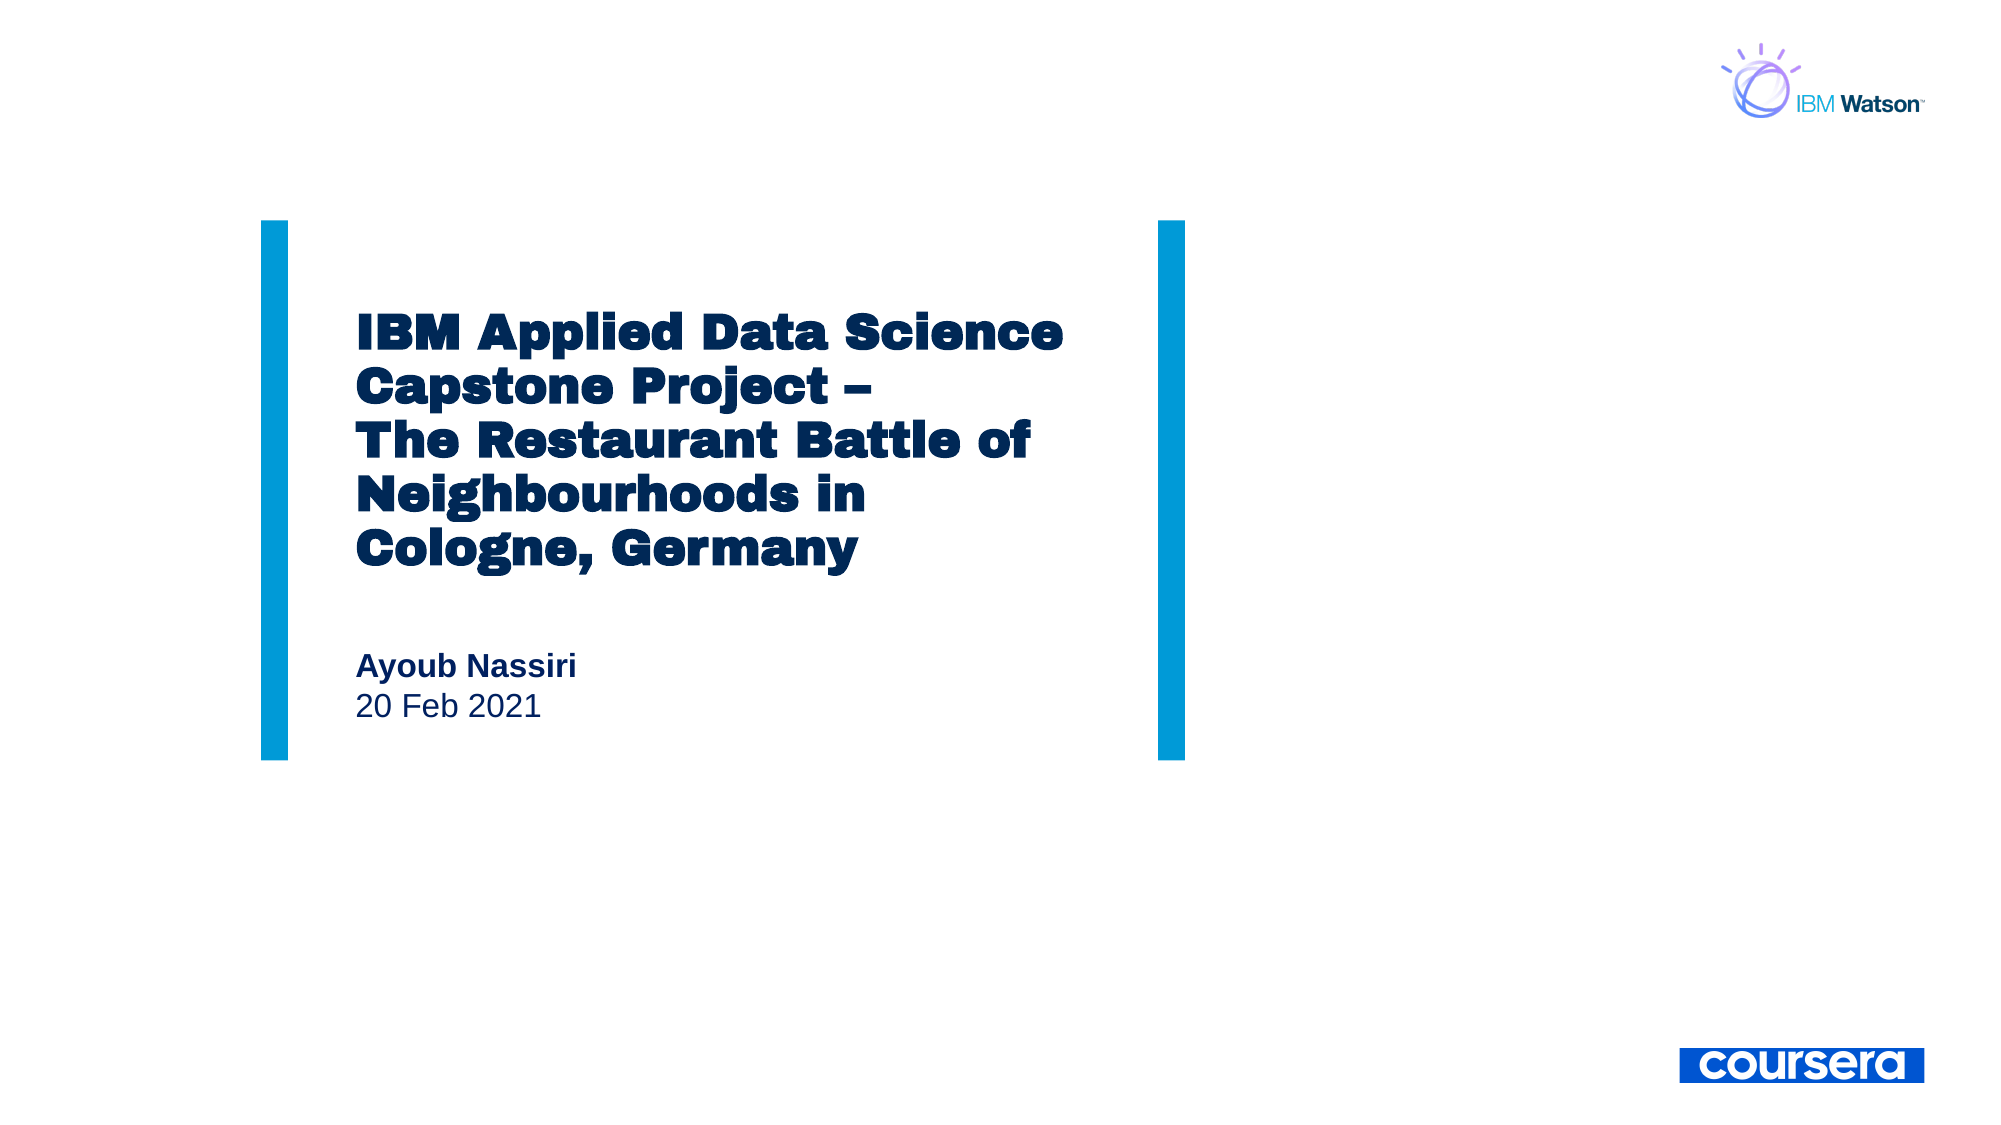

# IBM Applied Data Science Capstone Project – The Restaurant Battle of Neighbourhoods in Cologne, Germany
Ayoub Nassiri
20 Feb 2021